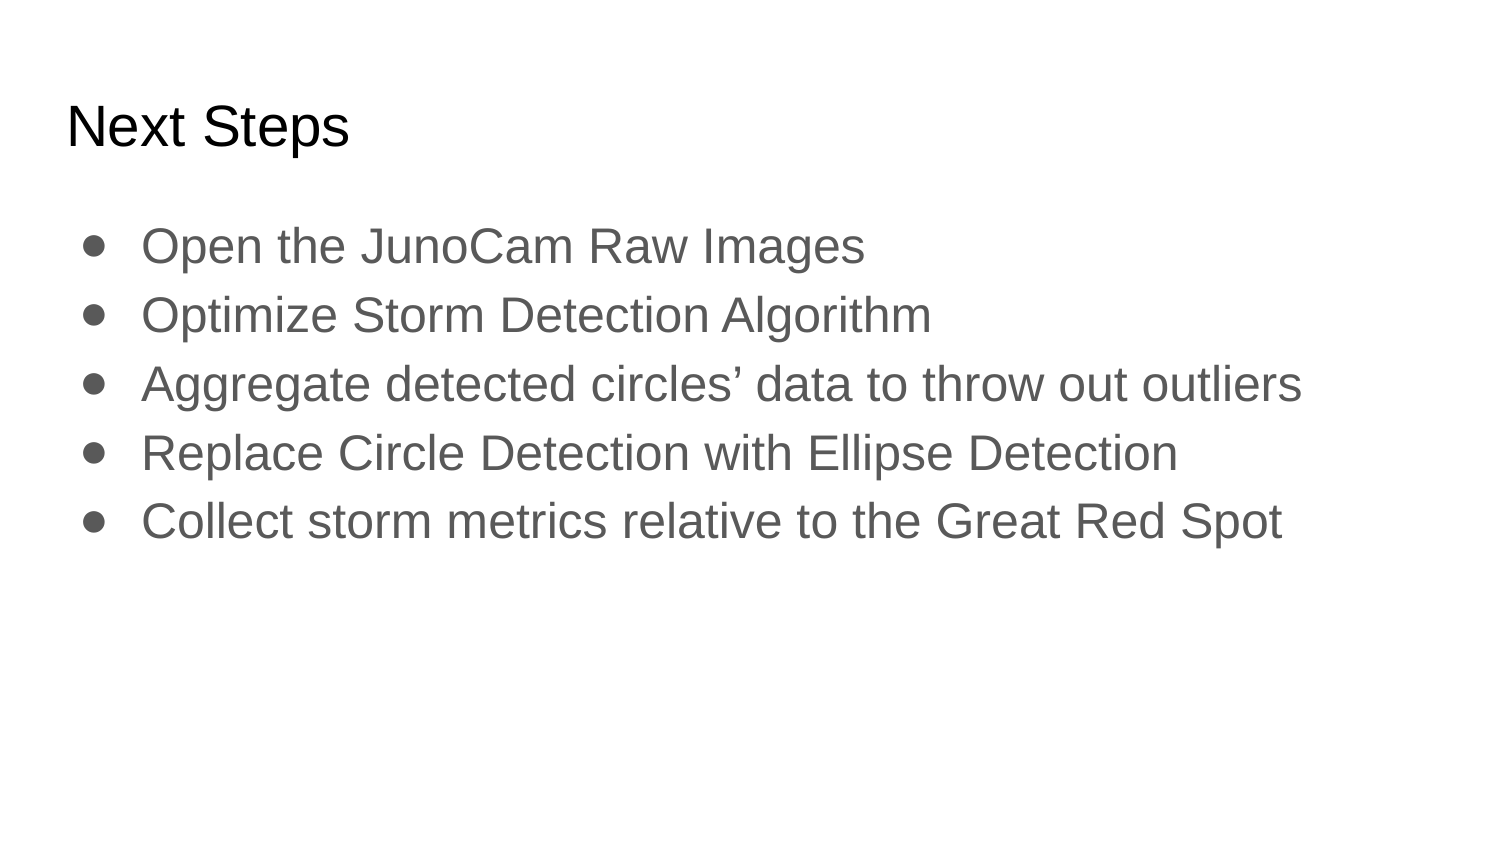

# Next Steps
Open the JunoCam Raw Images
Optimize Storm Detection Algorithm
Aggregate detected circles’ data to throw out outliers
Replace Circle Detection with Ellipse Detection
Collect storm metrics relative to the Great Red Spot